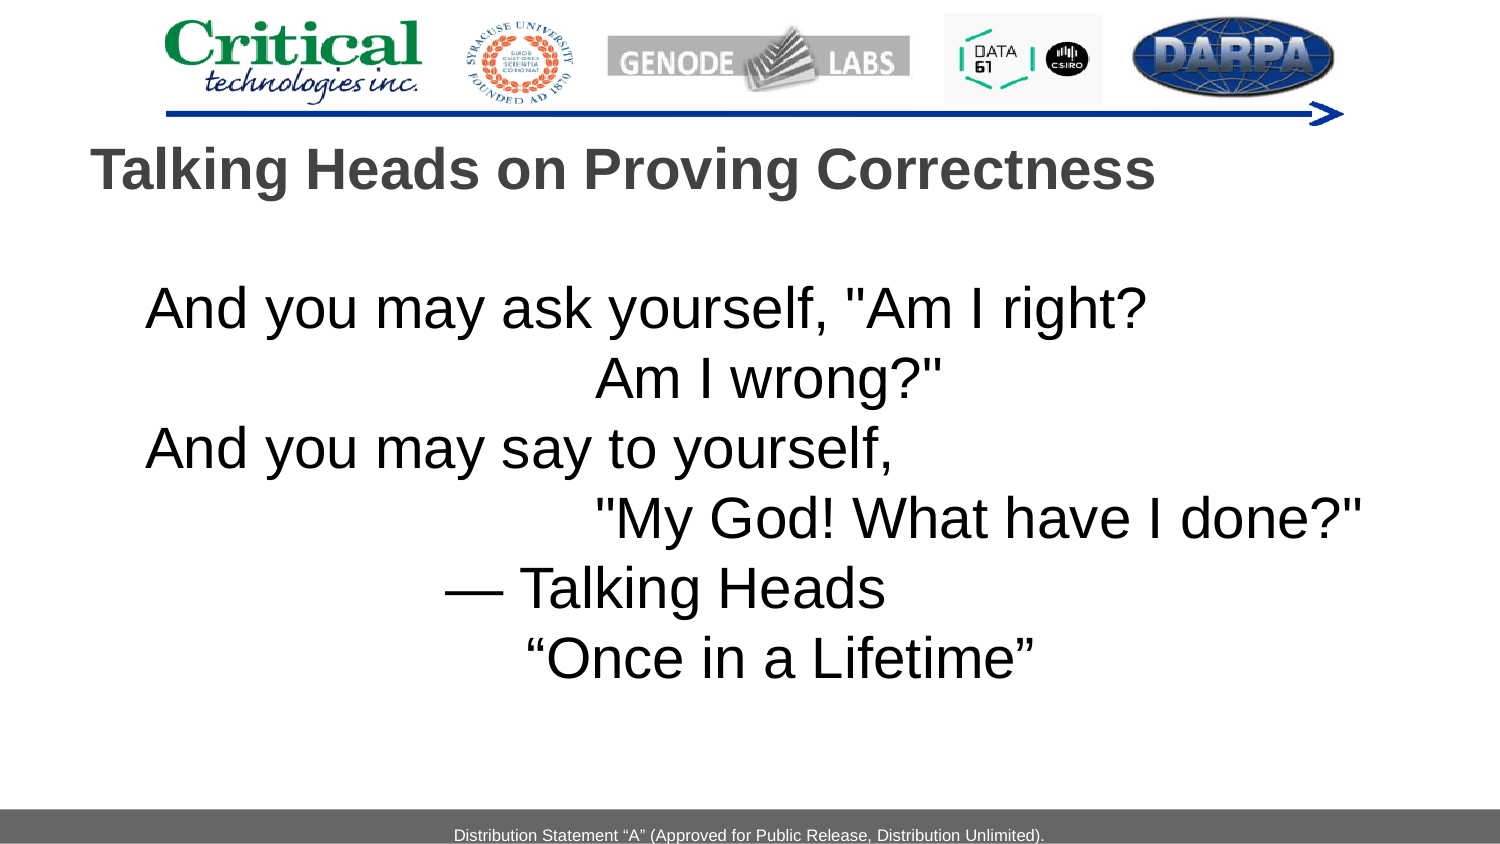

# Talking Heads on Proving Correctness
And you may ask yourself, "Am I right?
			Am I wrong?"
And you may say to yourself,
			"My God! What have I done?"
		— Talking Heads
		     “Once in a Lifetime”